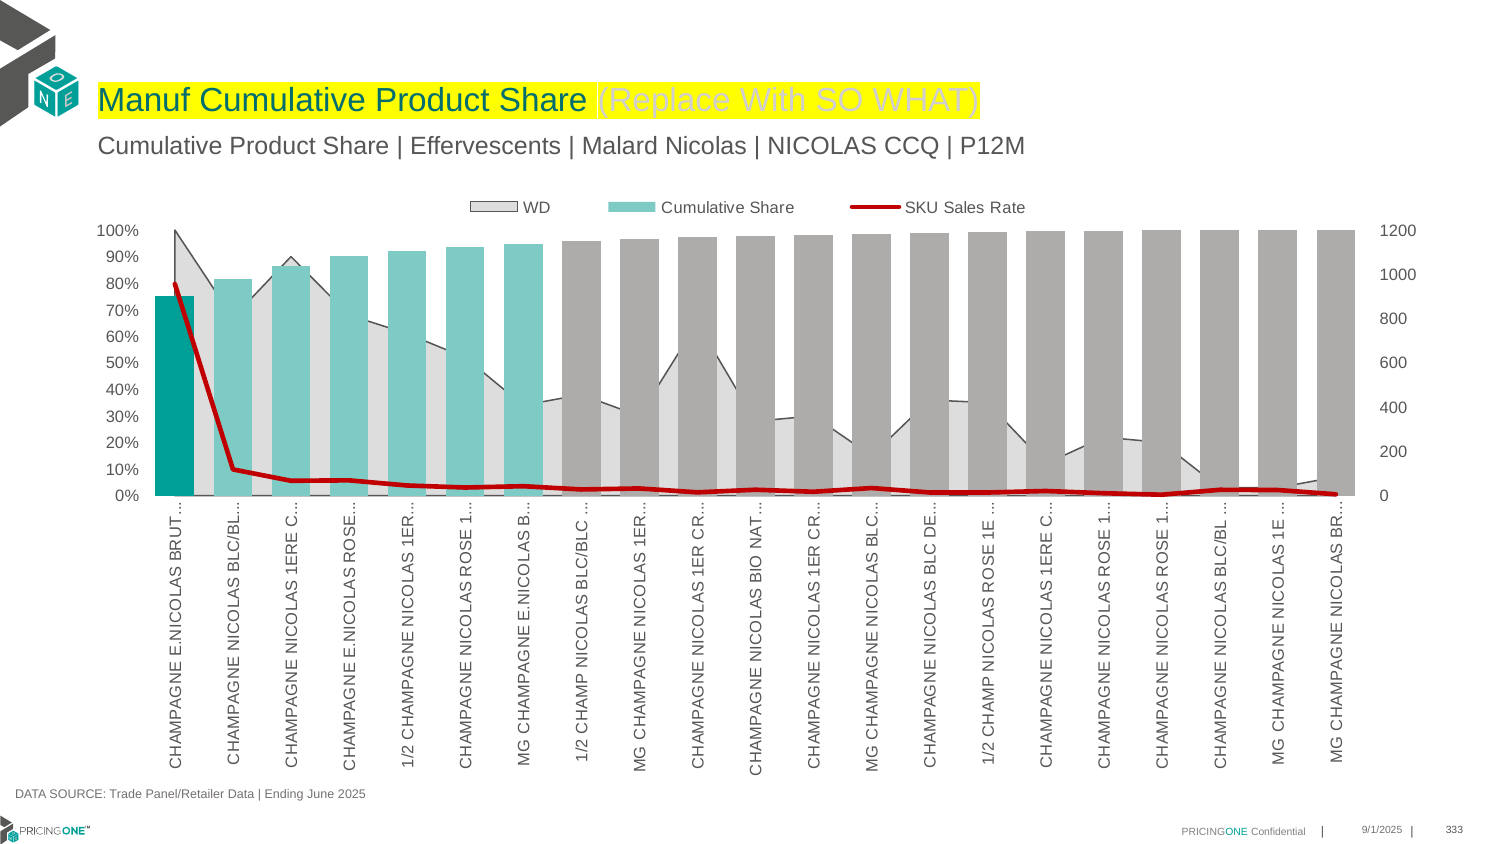

# Manuf Cumulative Product Share (Replace With SO WHAT)
Cumulative Product Share | Effervescents | Malard Nicolas | NICOLAS CCQ | P12M

### Chart

| Category | WD | Cumulative Share | SKU Sales Rate |
|---|---|---|---|
| CHAMPAGNE E.NICOLAS BRUT 1CT X 750ML | 1.0 | 0.7533477219736593 | 956.39 |
| CHAMPAGNE NICOLAS BLC/BLC BS 1CT X 750ML | 0.67 | 0.8157177515911526 | 118.17910447761194 |
| CHAMPAGNE NICOLAS 1ERE CUVEE 1CT X 750ML | 0.9 | 0.8634050664818199 | 67.26666666666667 |
| CHAMPAGNE E.NICOLAS ROSE 1CT X 750ML | 0.68 | 0.9003875480496566 | 69.04411764705883 |
| 1/2 CHAMPAGNE NICOLAS 1ERE CUV 1CT X 375ML | 0.61 | 0.922277711260949 | 45.557377049180324 |
| CHAMPAGNE NICOLAS ROSE 1ERE CU 1CT X 750ML | 0.52 | 0.9373385216459764 | 36.76923076923077 |
| MG CHAMPAGNE E.NICOLAS BRUT 1CT X 1500ML | 0.34 | 0.9487365303421765 | 42.55882352941177 |
| 1/2 CHAMP NICOLAS BLC/BLC BS 1CT X 375ML | 0.38 | 0.9570231268510933 | 27.68421052631579 |
| MG CHAMPAGNE NICOLAS 1ERE CUVE 1CT X 1500ML | 0.3 | 0.964671686936795 | 32.36666666666667 |
| CHAMPAGNE NICOLAS 1ER CRU BS 1CT X 750ML | 0.65 | 0.9721942151364295 | 14.692307692307692 |
| CHAMPAGNE NICOLAS BIO NAT 2017 1CT X 750ML | 0.28 | 0.9779838049026403 | 26.249999999999996 |
| CHAMPAGNE NICOLAS 1ER CRU ETUI 1CT X 750ML | 0.3 | 0.9820955951855819 | 17.4 |
| MG CHAMPAGNE NICOLAS BLC/BL BS 1CT X 1500ML | 0.15 | 0.9861443695254899 | 34.266666666666666 |
| CHAMPAGNE NICOLAS BLC DE NOIRS 1CT X 750ML | 0.36 | 0.9901931438653979 | 14.277777777777779 |
| 1/2 CHAMP NICOLAS ROSE 1E C BS 1CT X 375ML | 0.35 | 0.9940056084189299 | 13.82857142857143 |
| CHAMPAGNE NICOLAS 1ERE CUV ETU 1CT X 750ML | 0.12 | 0.9959669796458503 | 20.75 |
| CHAMPAGNE NICOLAS ROSE 1ERE ET 1CT X 750ML | 0.22 | 0.9978259499653411 | 10.727272727272727 |
| CHAMPAGNE NICOLAS ROSE 1E C BS 1CT X 750ML | 0.2 | 0.9984718633814355 | 4.1 |
| CHAMPAGNE NICOLAS BLC/BL BS ET 1CT X 750ML | 0.03 | 0.9990862688260129 | 26.0 |
| MG CHAMPAGNE NICOLAS 1E CRU BS 1CT X 1500ML | 0.03 | 0.9996770432919528 | 25.0 |
| MG CHAMPAGNE NICOLAS BRUT 1CT X 1500ML | 0.07 | 1.0 | 5.857142857142857 |
DATA SOURCE: Trade Panel/Retailer Data | Ending June 2025

9/1/2025
333